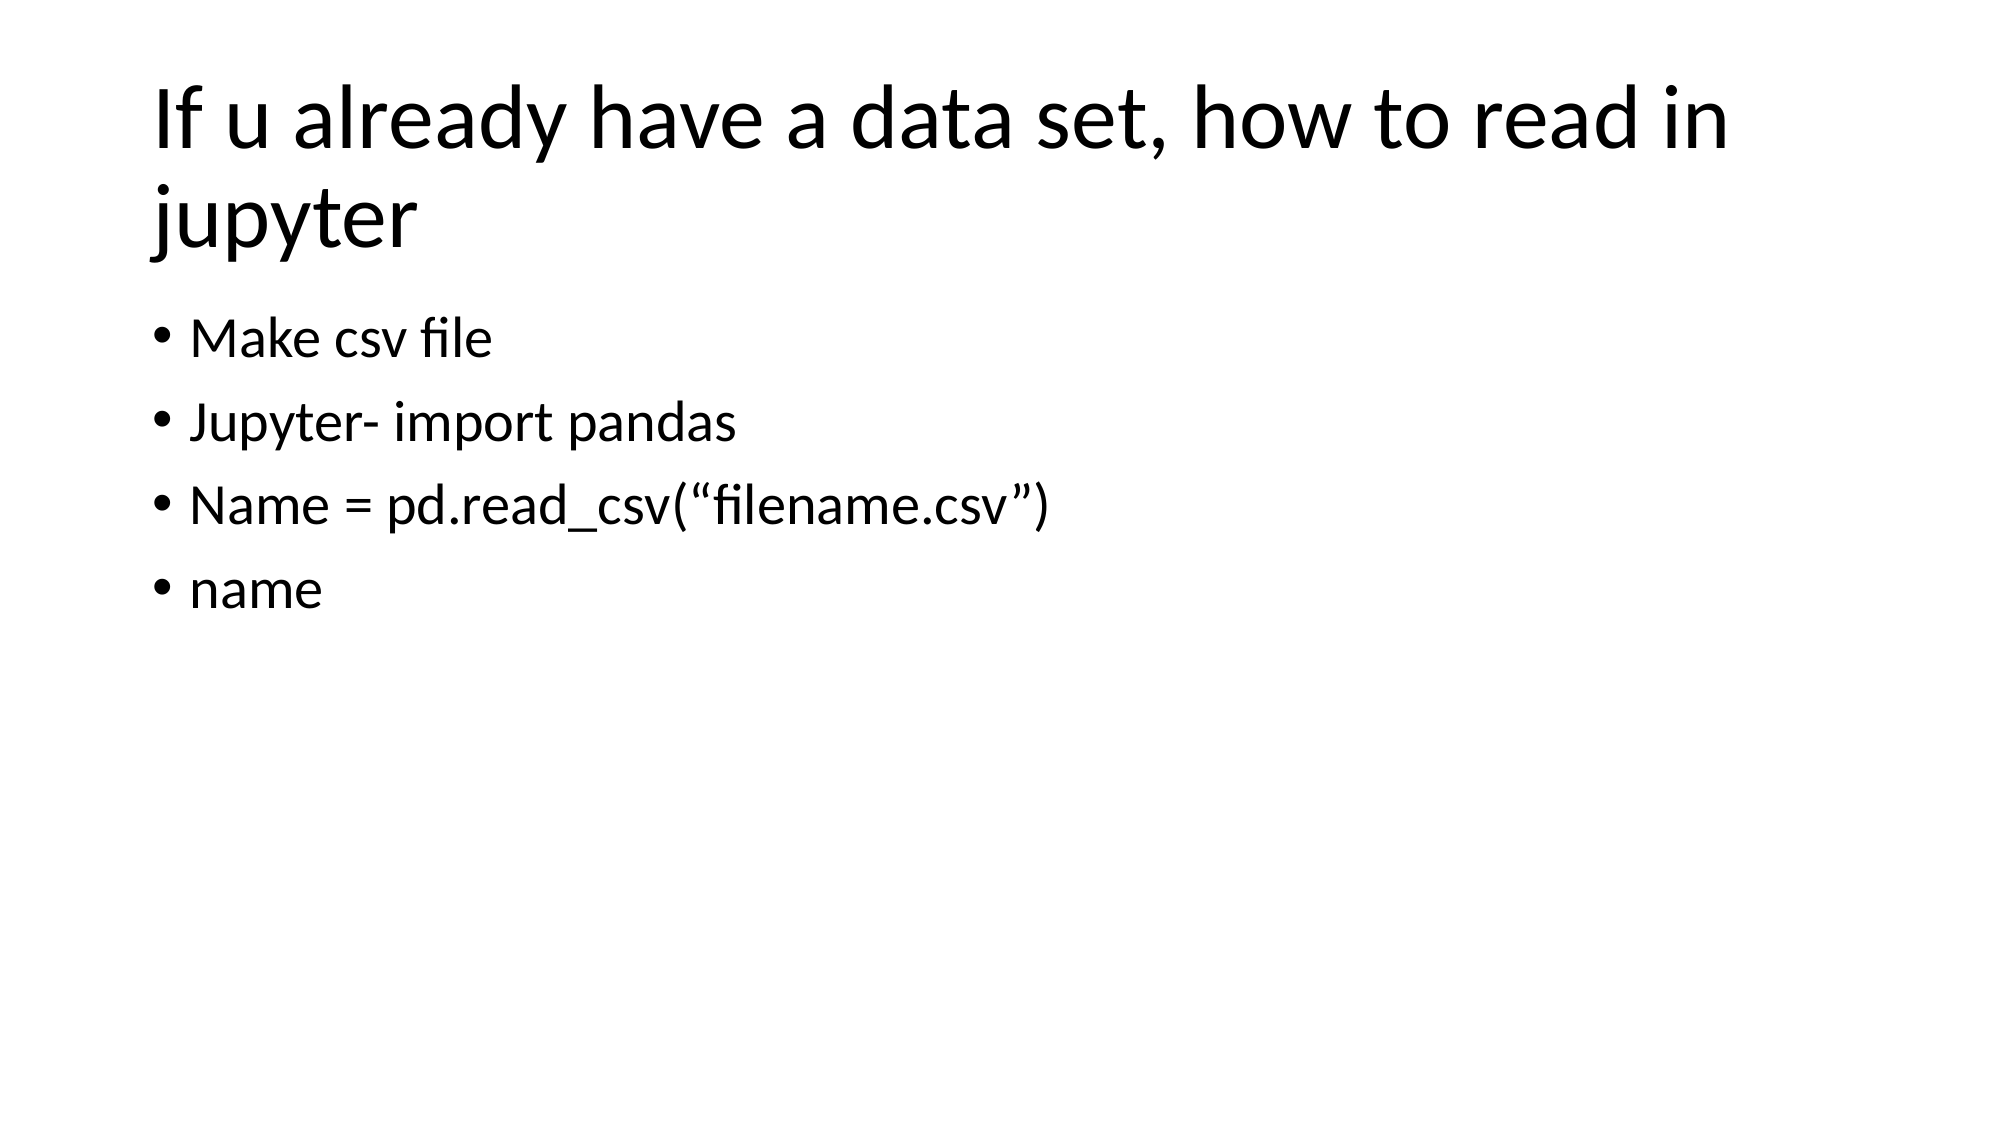

# If u already have a data set, how to read in jupyter
Make csv file
Jupyter- import pandas
Name = pd.read_csv(“filename.csv”)
name